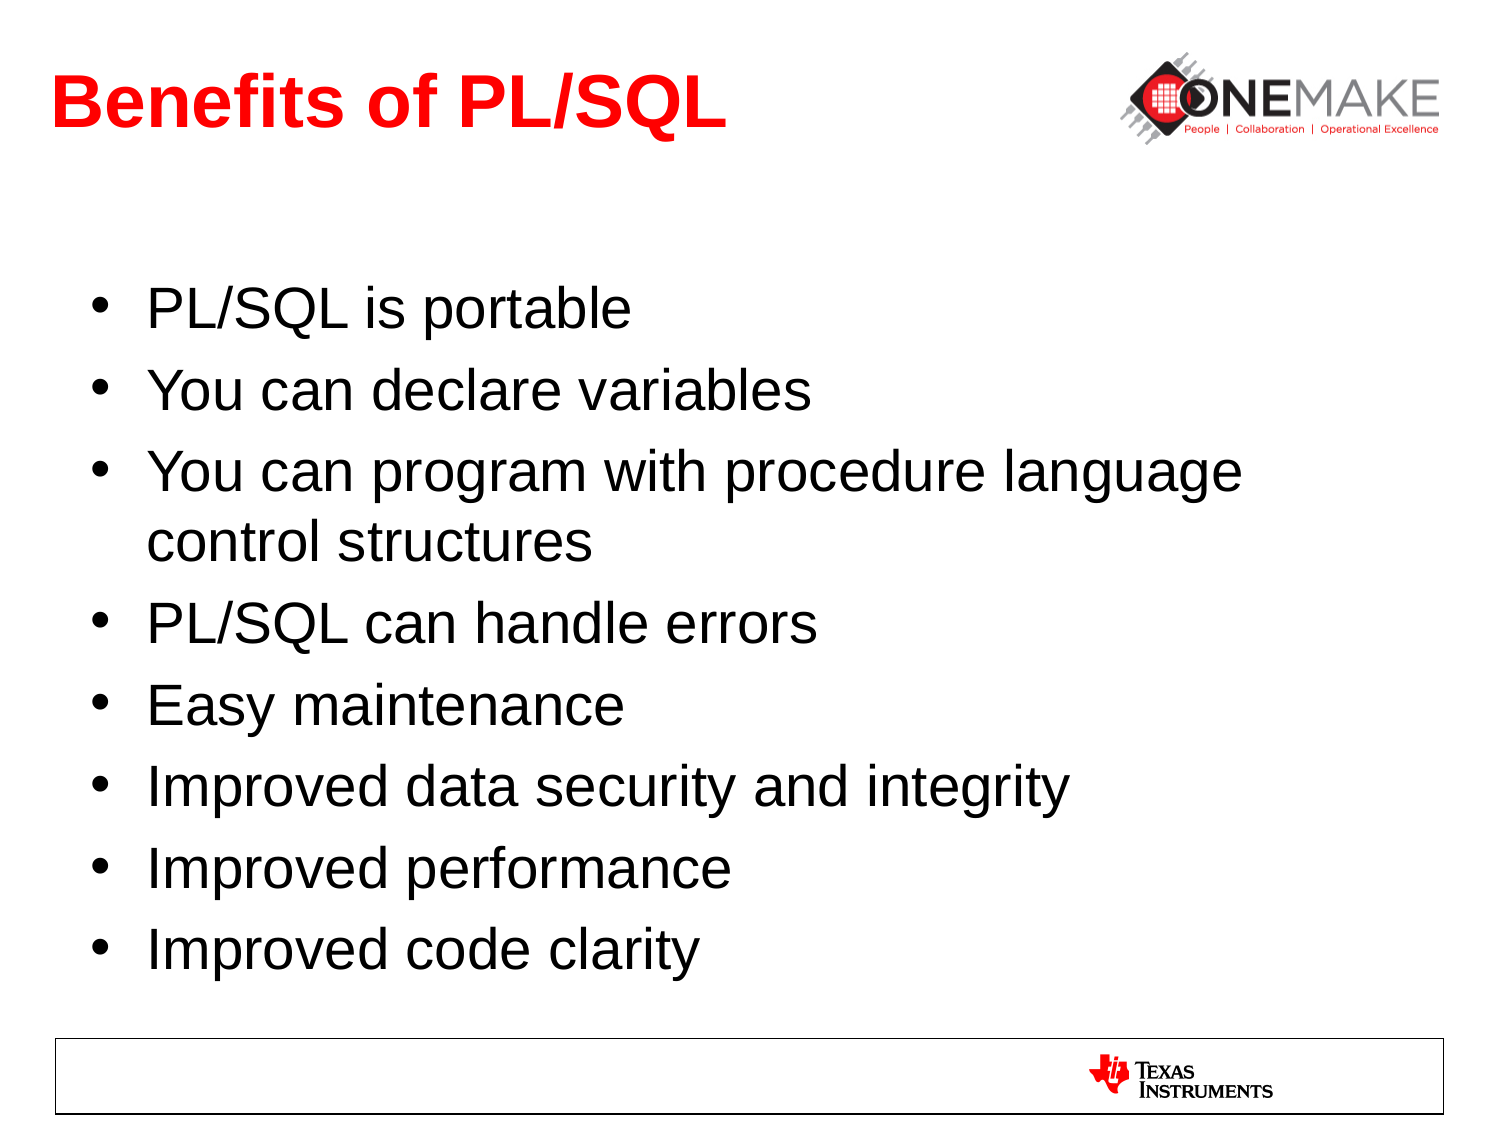

# Benefits of PL/SQL
PL/SQL is portable
You can declare variables
You can program with procedure language control structures
PL/SQL can handle errors
Easy maintenance
Improved data security and integrity
Improved performance
Improved code clarity